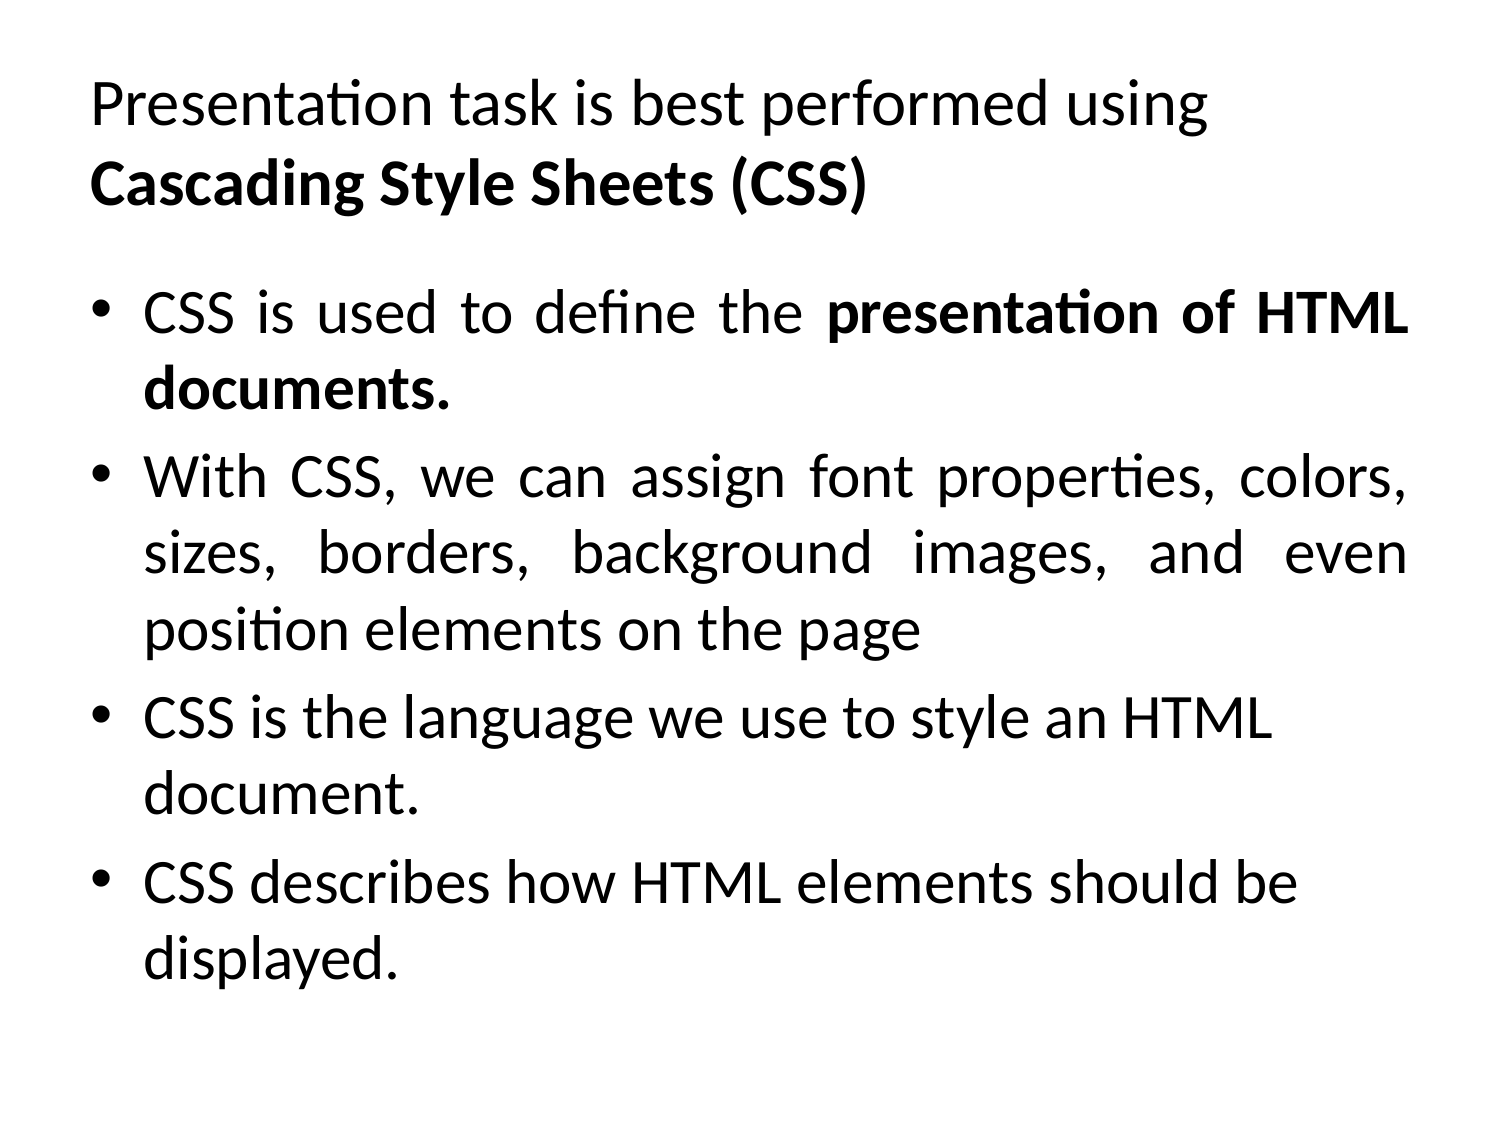

# Presentation task is best performed using Cascading Style Sheets (CSS)
CSS is used to define the presentation of HTML documents.
With CSS, we can assign font properties, colors, sizes, borders, background images, and even position elements on the page
CSS is the language we use to style an HTML document.
CSS describes how HTML elements should be displayed.